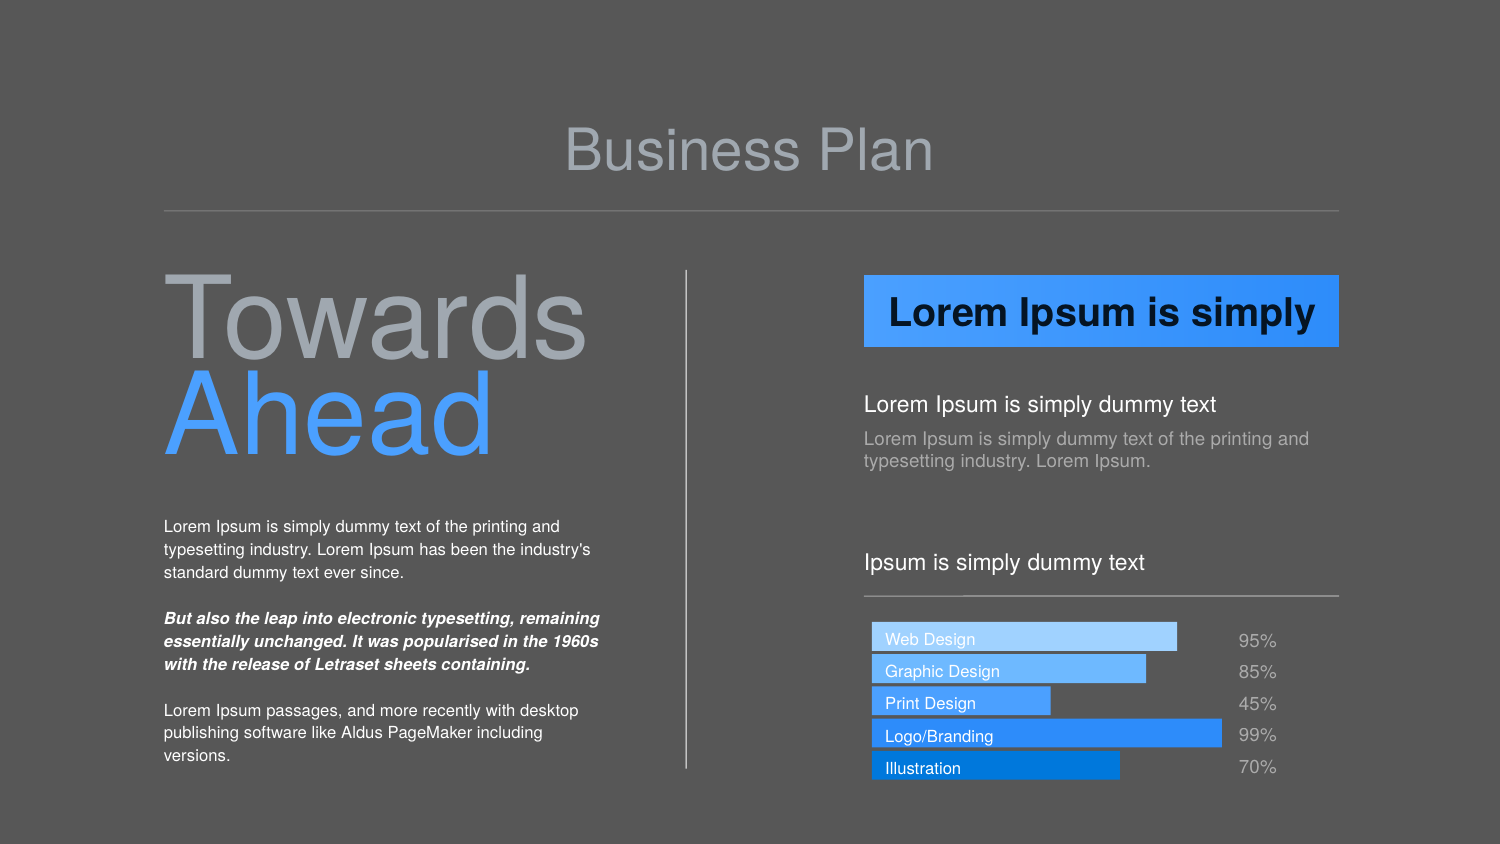

Business Plan

Towards
Ahead

Lorem Ipsum is simply
Lorem Ipsum is simply dummy text
Lorem Ipsum is simply dummy text of the printing and typesetting industry. Lorem Ipsum.
Lorem Ipsum is simply dummy text of the printing and typesetting industry. Lorem Ipsum has been the industry's standard dummy text ever since.

But also the leap into electronic typesetting, remaining essentially unchanged. It was popularised in the 1960s with the release of Letraset sheets containing.

Lorem Ipsum passages, and more recently with desktop publishing software like Aldus PageMaker including versions.
Ipsum is simply dummy text

Web Design
Graphic Design
Print Design
Logo/Branding
Illustration
95%
85%
45%
99%
70%